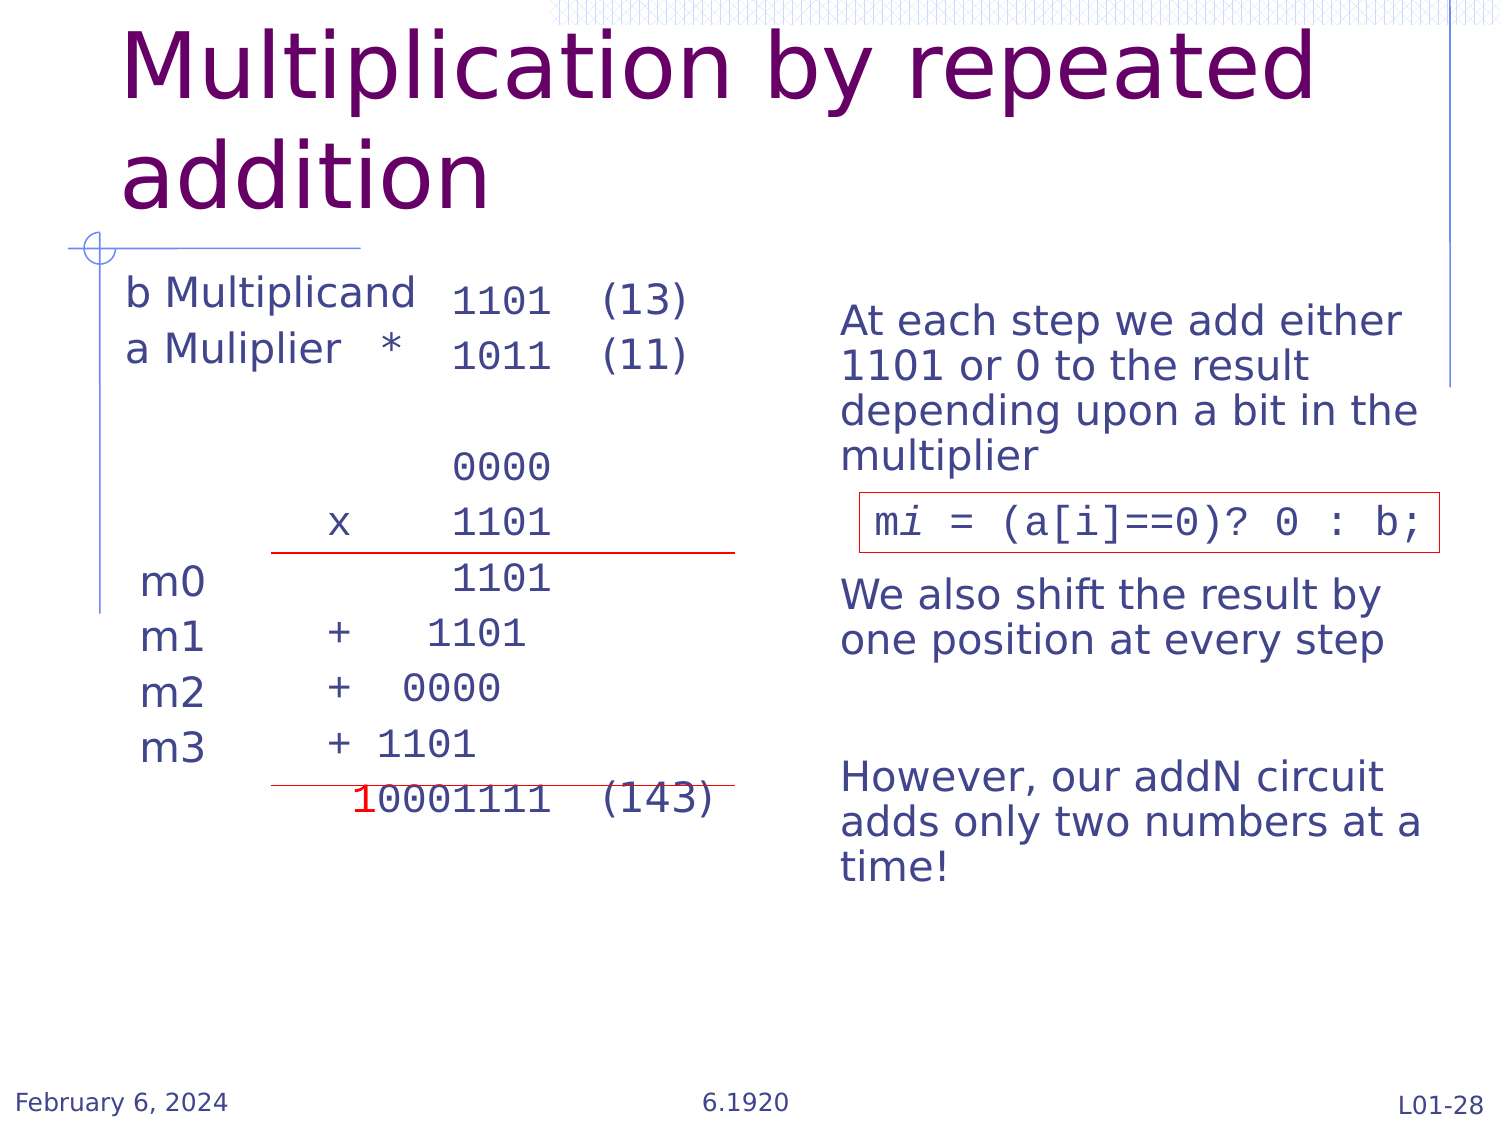

# Multiplication by repeated addition
b Multiplicand
a Muliplier   *
	1101	(13)
	1011	(11)

      0000
 x    1101
      1101
 +   1101
 +  0000
 + 1101
  10001111	(143)
At each step we add either 1101 or 0 to the result depending upon a bit in the multiplier
mi = (a[i]==0)? 0 : b;
m0
m1
m2
m3
We also shift the result by one position at every step
However, our addN circuit adds only two numbers at a time!
February 6, 2024
6.1920
L01-28